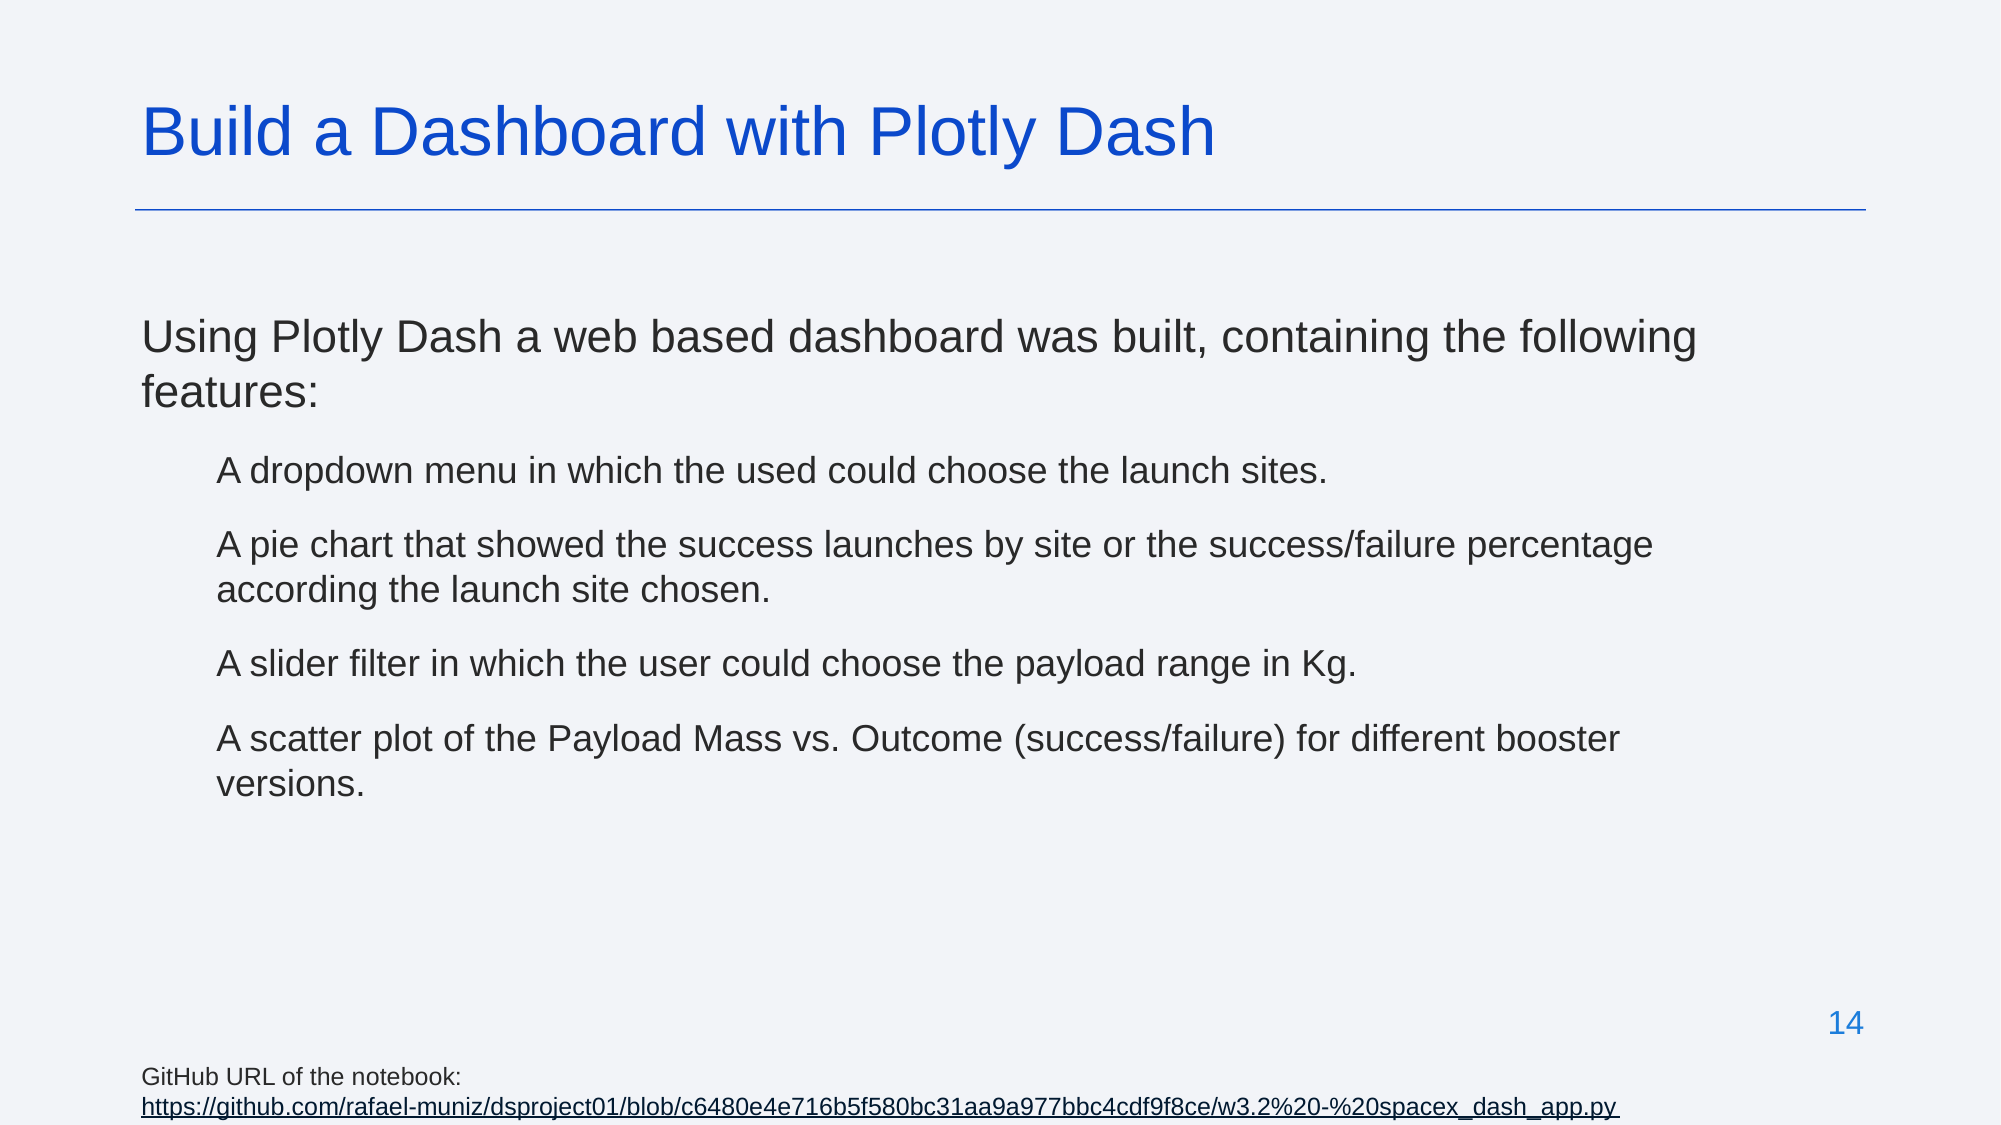

Build a Dashboard with Plotly Dash
Using Plotly Dash a web based dashboard was built, containing the following features:
A dropdown menu in which the used could choose the launch sites.
A pie chart that showed the success launches by site or the success/failure percentage according the launch site chosen.
A slider filter in which the user could choose the payload range in Kg.
A scatter plot of the Payload Mass vs. Outcome (success/failure) for different booster versions.

GitHub URL of the notebook: https://github.com/rafael-muniz/dsproject01/blob/c6480e4e716b5f580bc31aa9a977bbc4cdf9f8ce/w3.2%20-%20spacex_dash_app.py
14